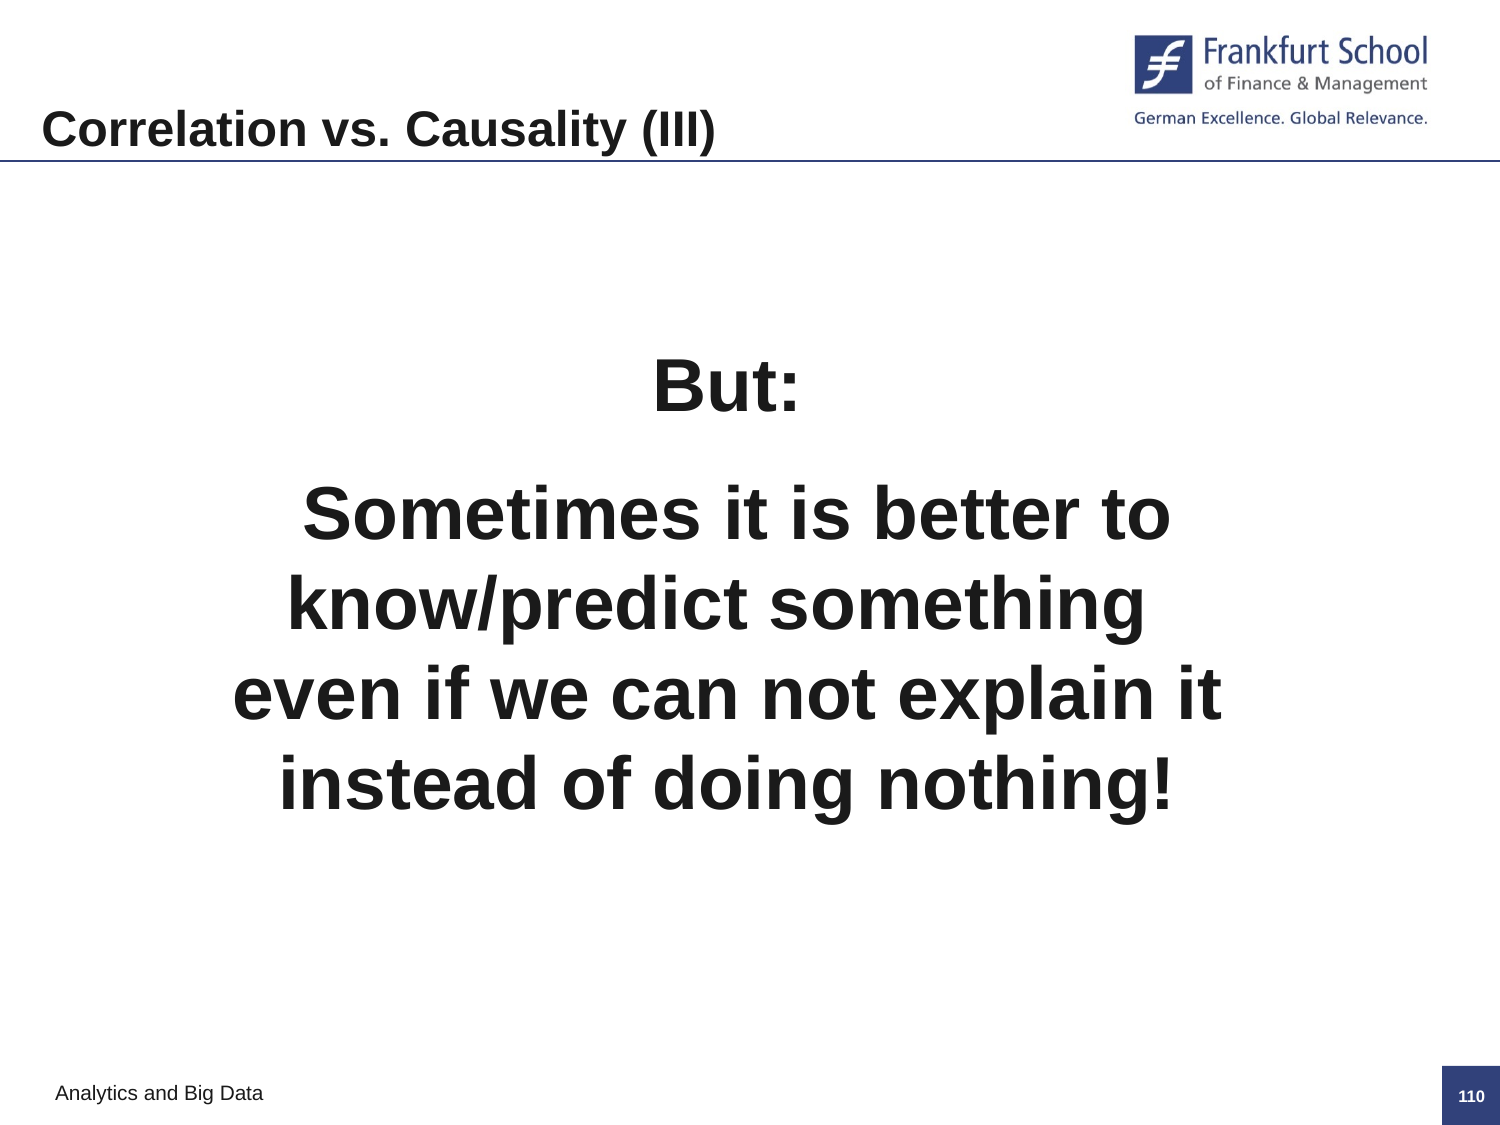

Correlation vs. Causality (III)
But:
 Sometimes it is better to know/predict something  even if we can not explain it instead of doing nothing!
110